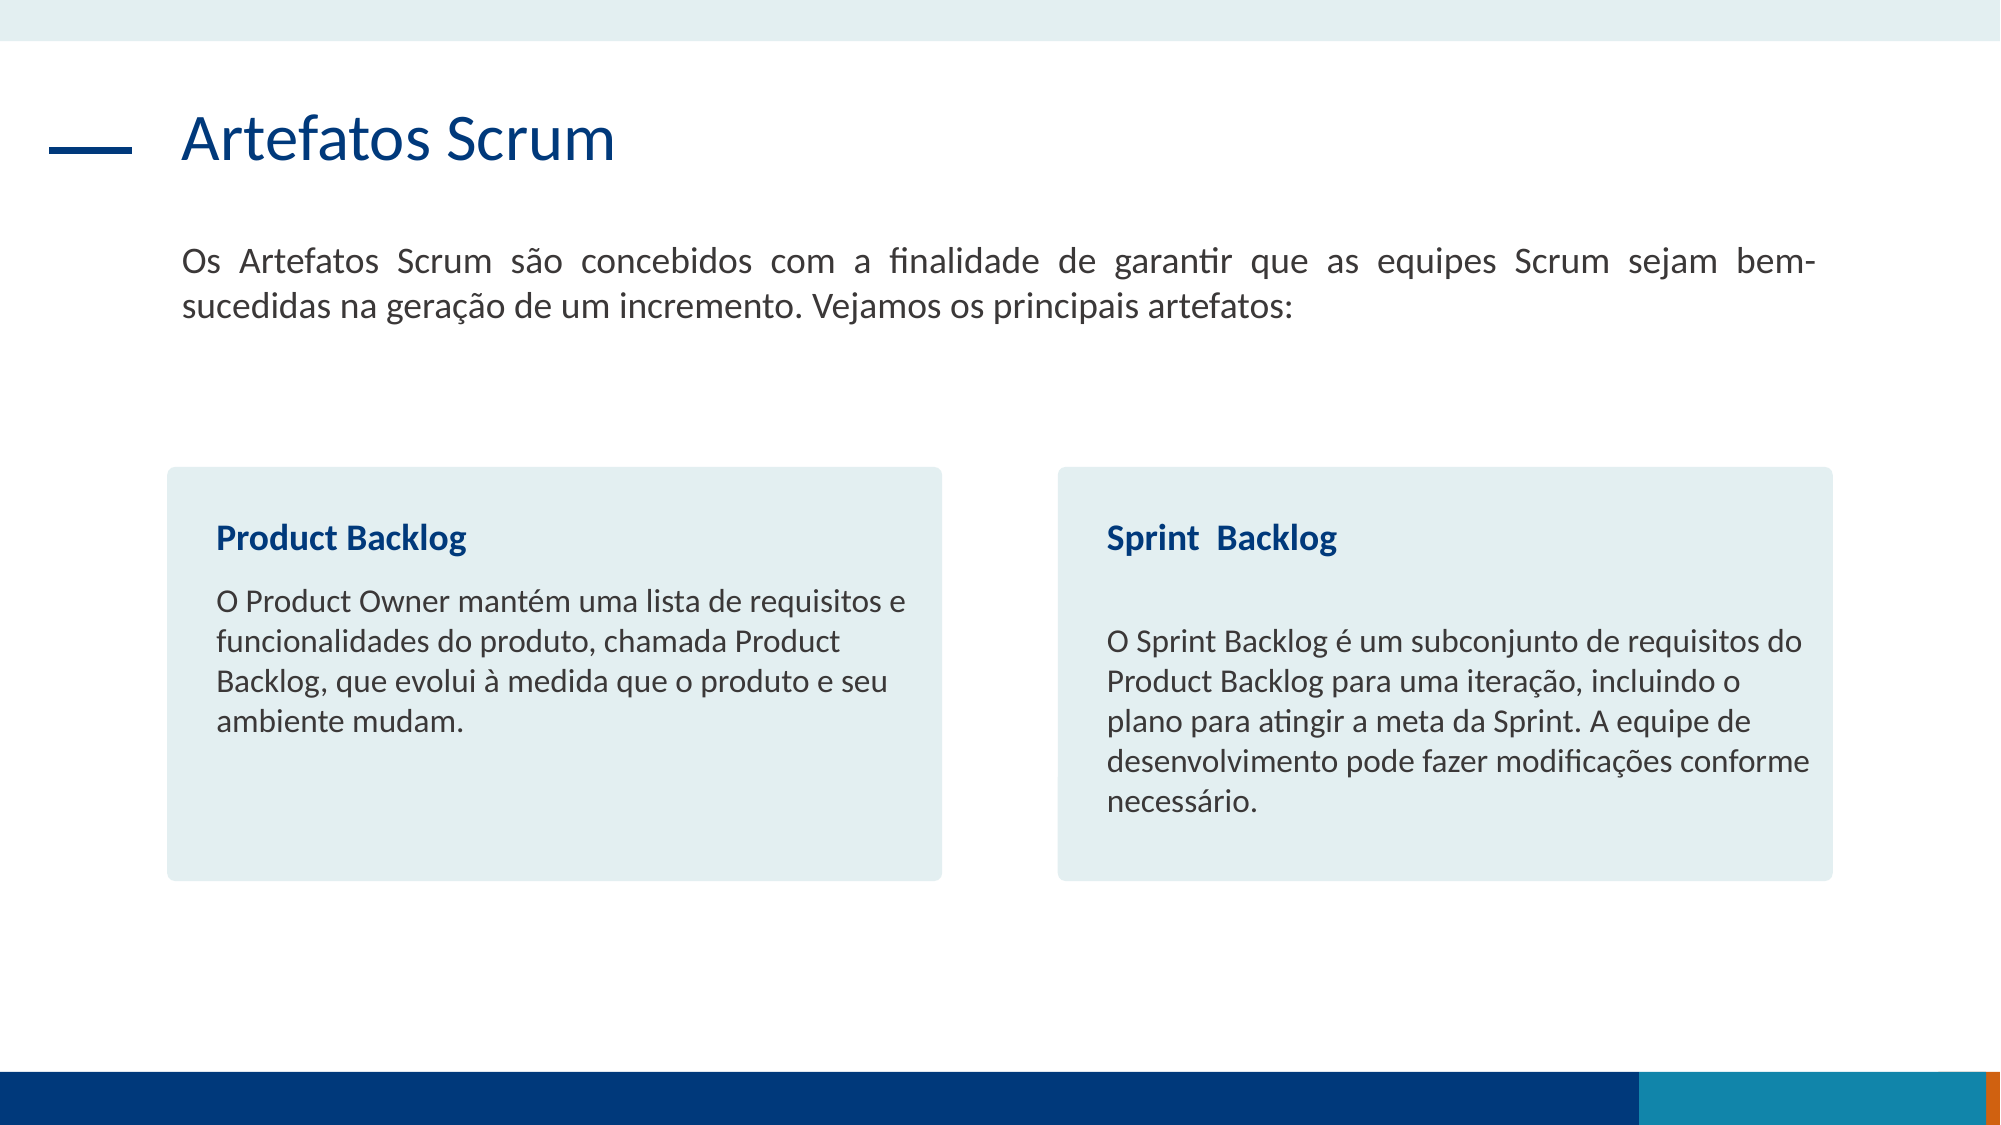

Artefatos Scrum
Os Artefatos Scrum são concebidos com a finalidade de garantir que as equipes Scrum sejam bem-sucedidas na geração de um incremento. Vejamos os principais artefatos:

Product Backlog
Sprint  Backlog
O Product Owner mantém uma lista de requisitos e funcionalidades do produto, chamada Product Backlog, que evolui à medida que o produto e seu ambiente mudam.

O Sprint Backlog é um subconjunto de requisitos do Product Backlog para uma iteração, incluindo o plano para atingir a meta da Sprint. A equipe de desenvolvimento pode fazer modificações conforme necessário.